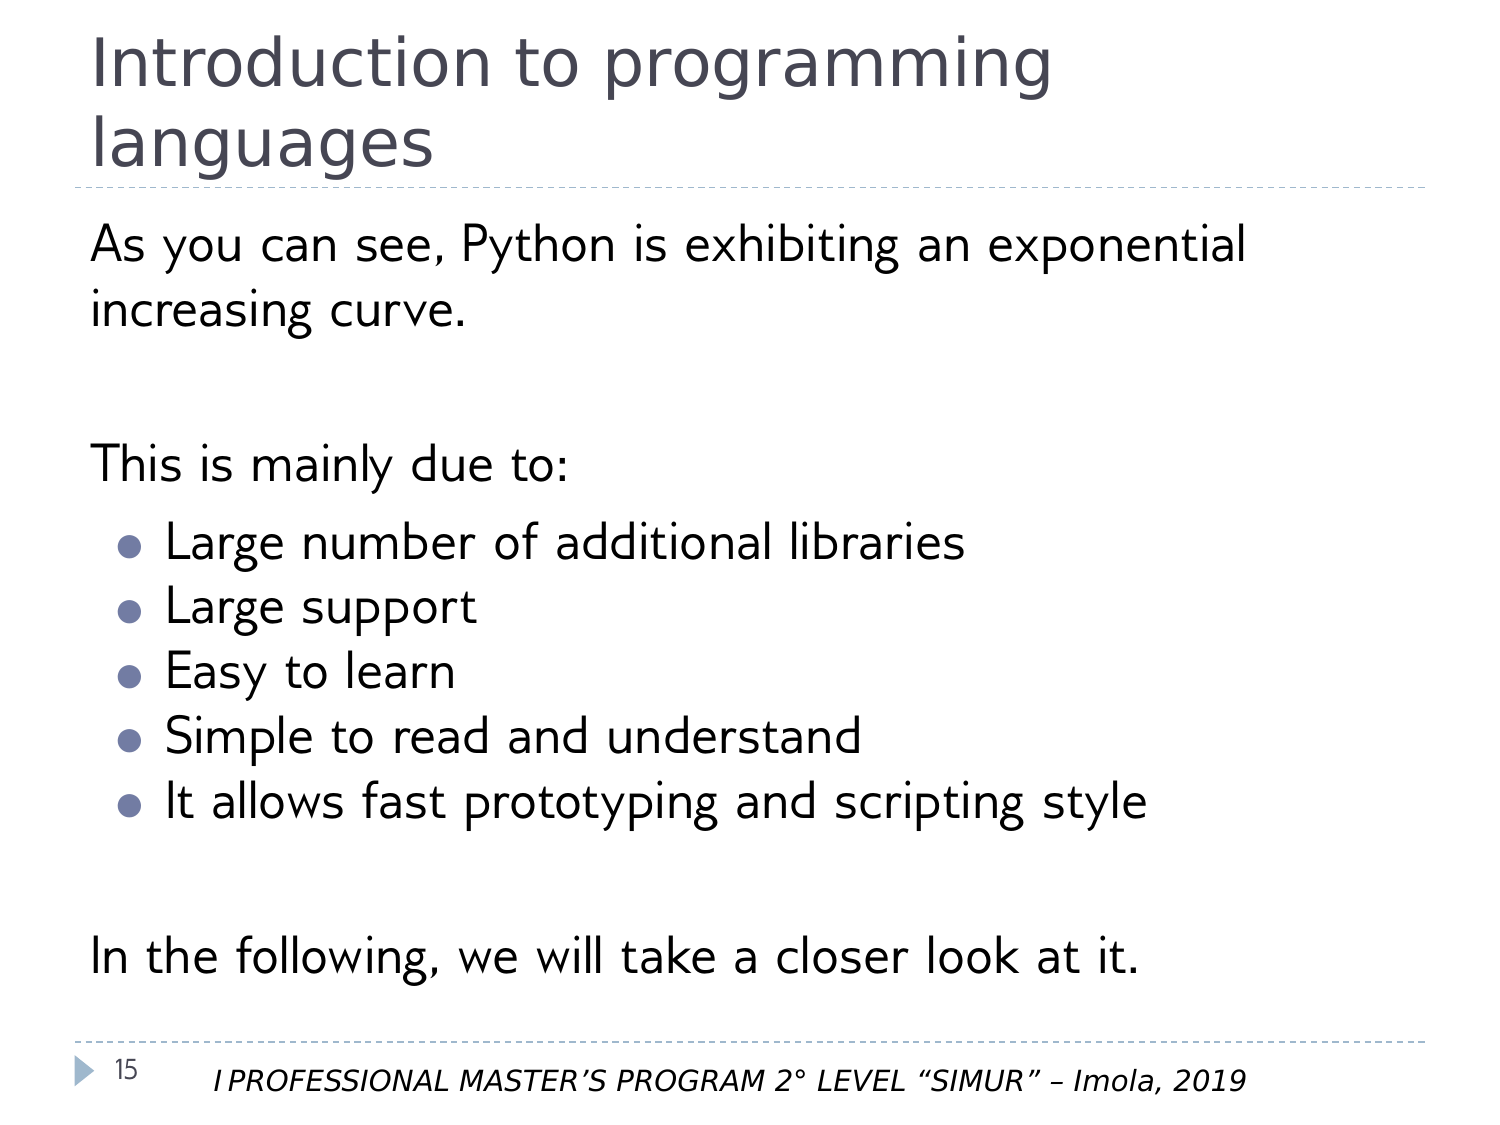

# Introduction to programming languages
As you can see, Python is exhibiting an exponential increasing curve.

This is mainly due to:
Large number of additional libraries
Large support
Easy to learn
Simple to read and understand
It allows fast prototyping and scripting style

In the following, we will take a closer look at it.
15
I PROFESSIONAL MASTER’S PROGRAM 2° LEVEL “SIMUR” – Imola, 2019